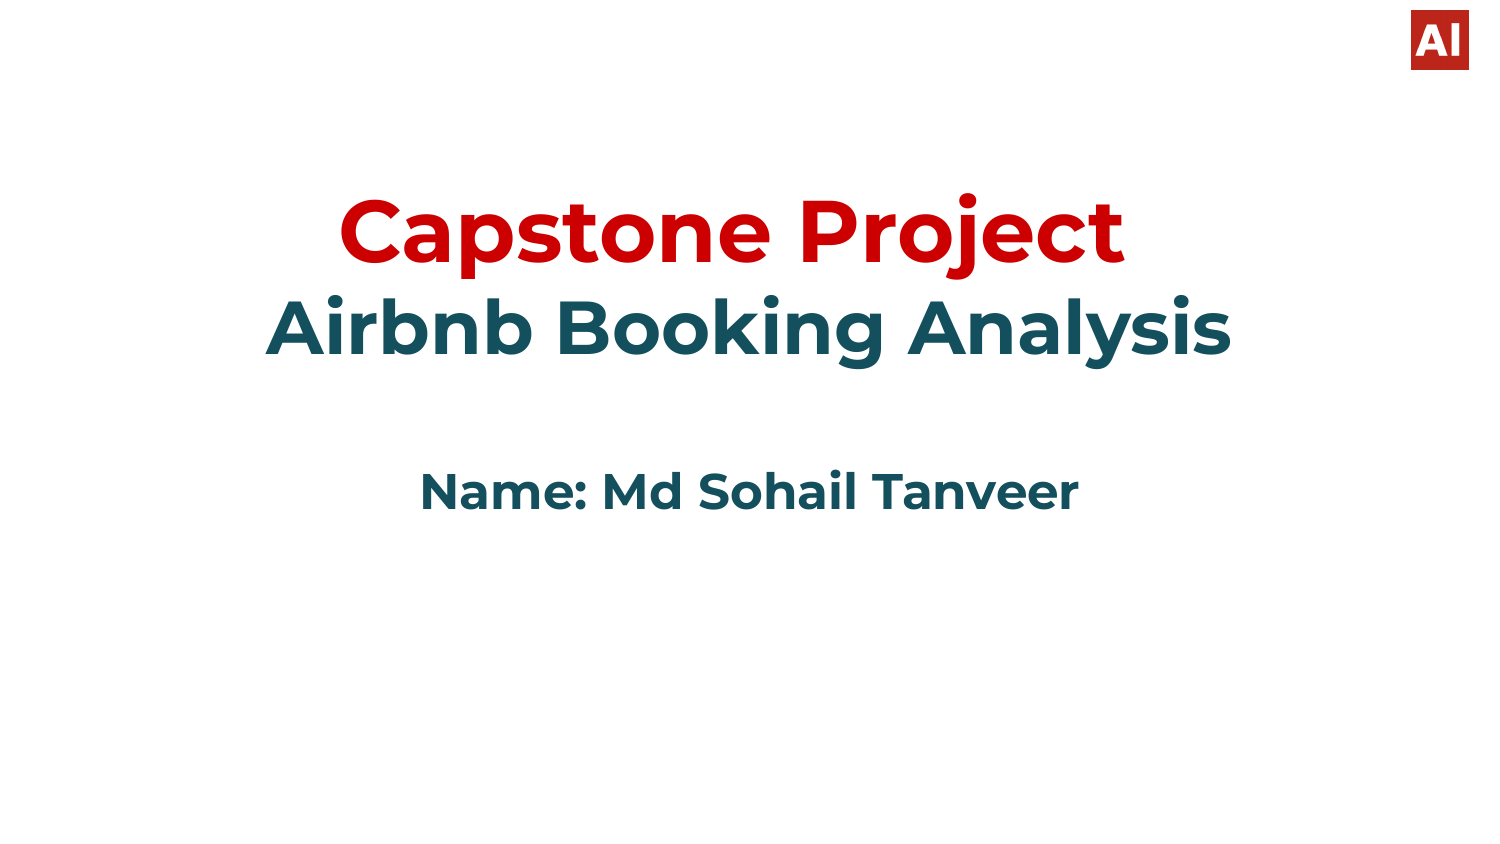

# Capstone Project
Airbnb Booking Analysis
Name: Md Sohail Tanveer